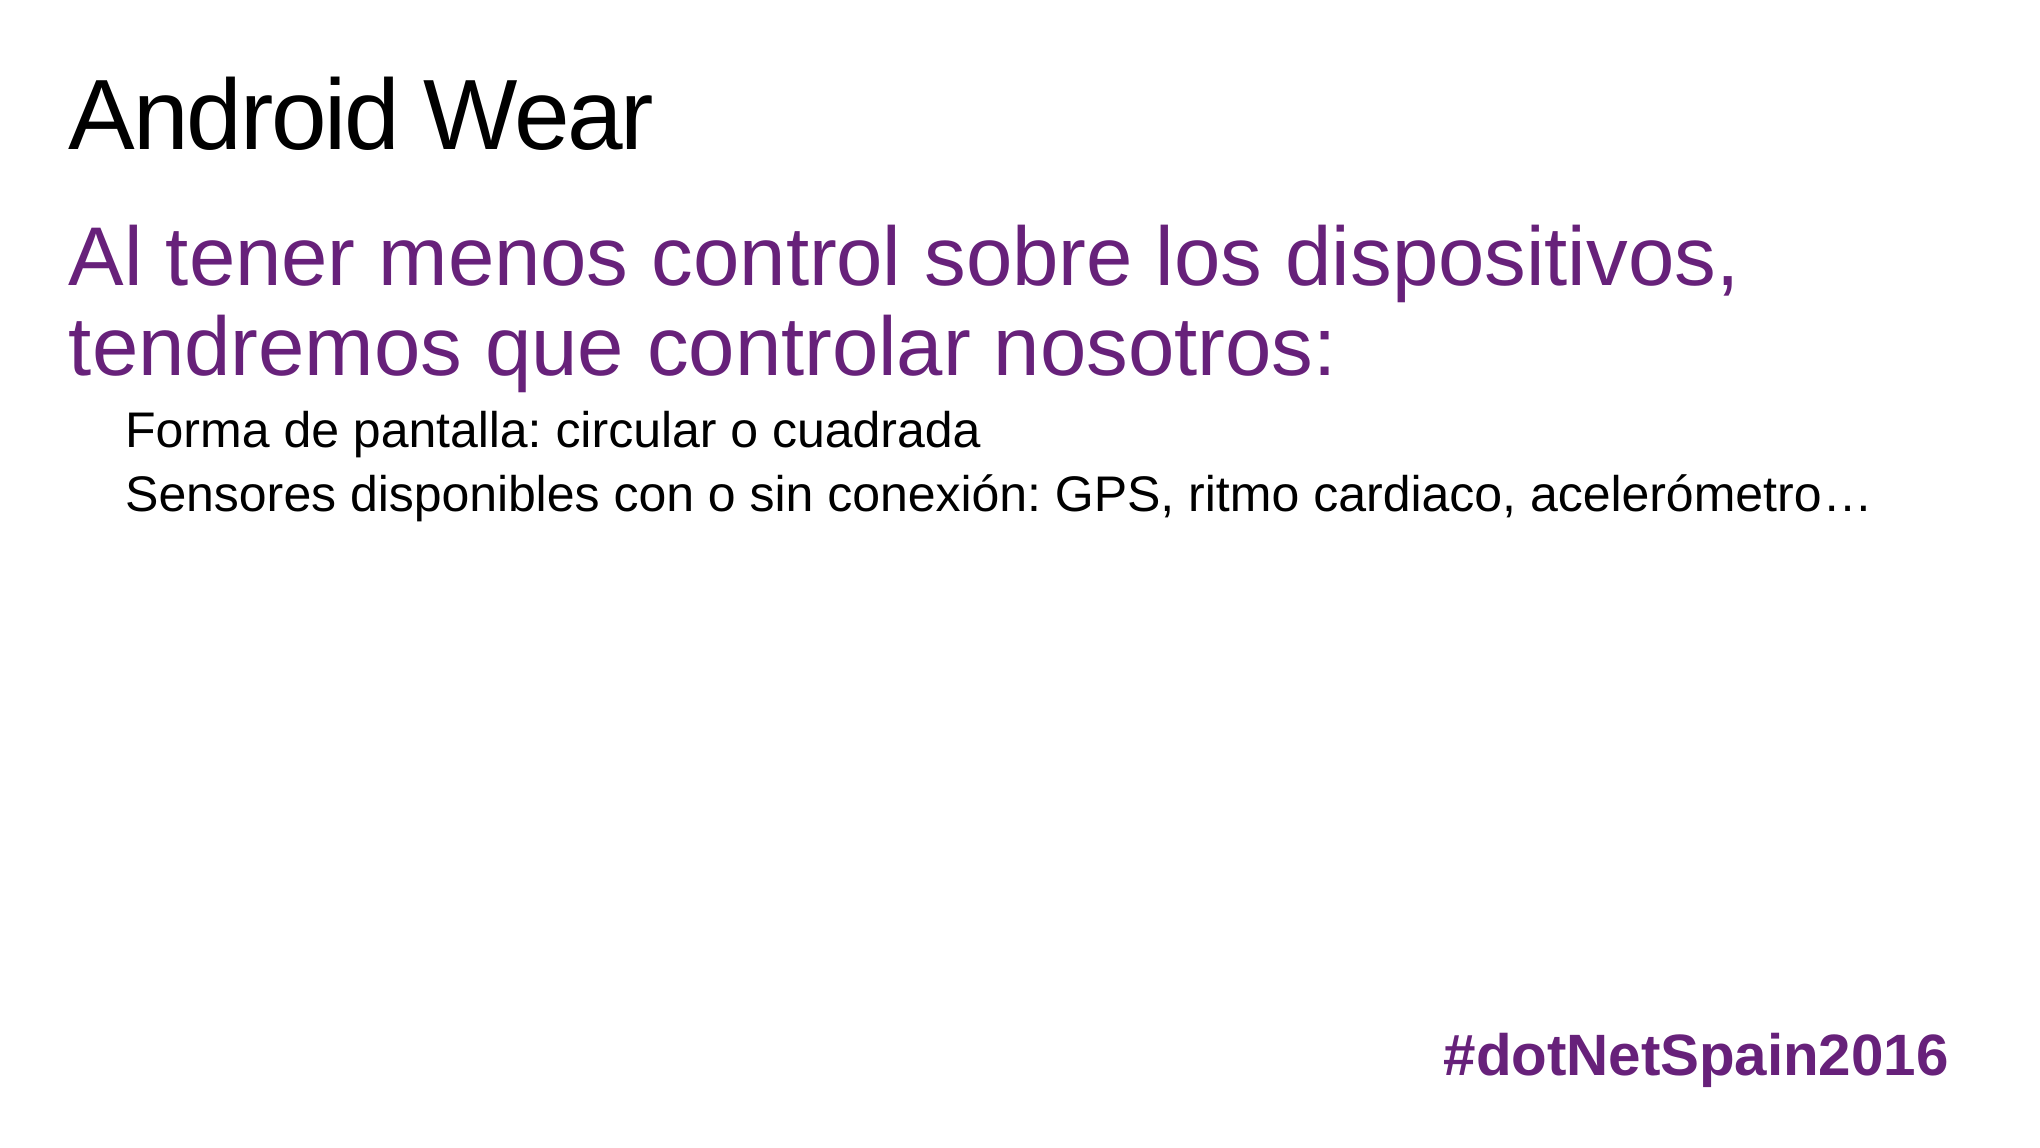

# Android Wear
Al tener menos control sobre los dispositivos, tendremos que controlar nosotros:
Forma de pantalla: circular o cuadrada
Sensores disponibles con o sin conexión: GPS, ritmo cardiaco, acelerómetro…